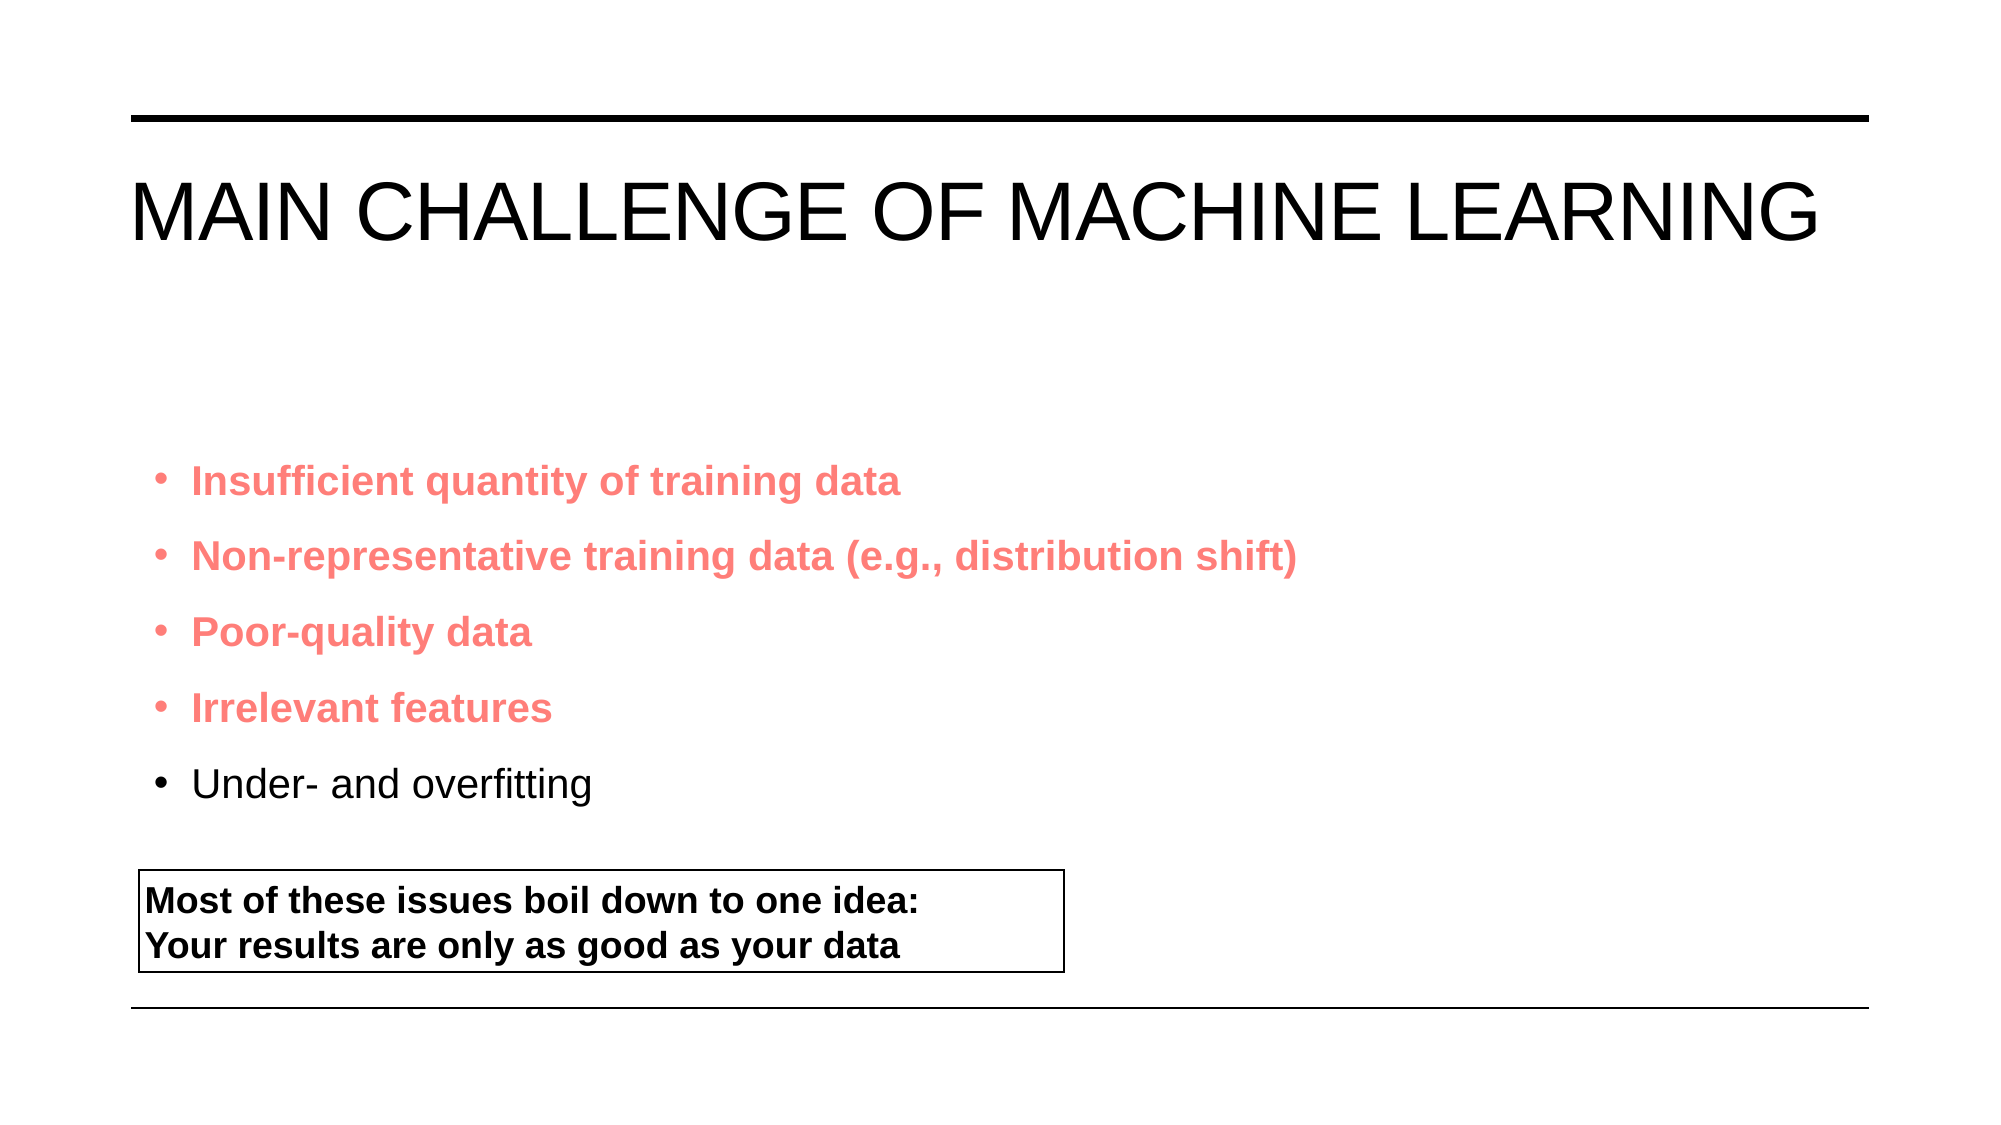

# Main Challenge of Machine Learning
Insufficient quantity of training data
Non-representative training data (e.g., distribution shift)
Poor-quality data
Irrelevant features
Under- and overfitting
Most of these issues boil down to one idea:
Your results are only as good as your data